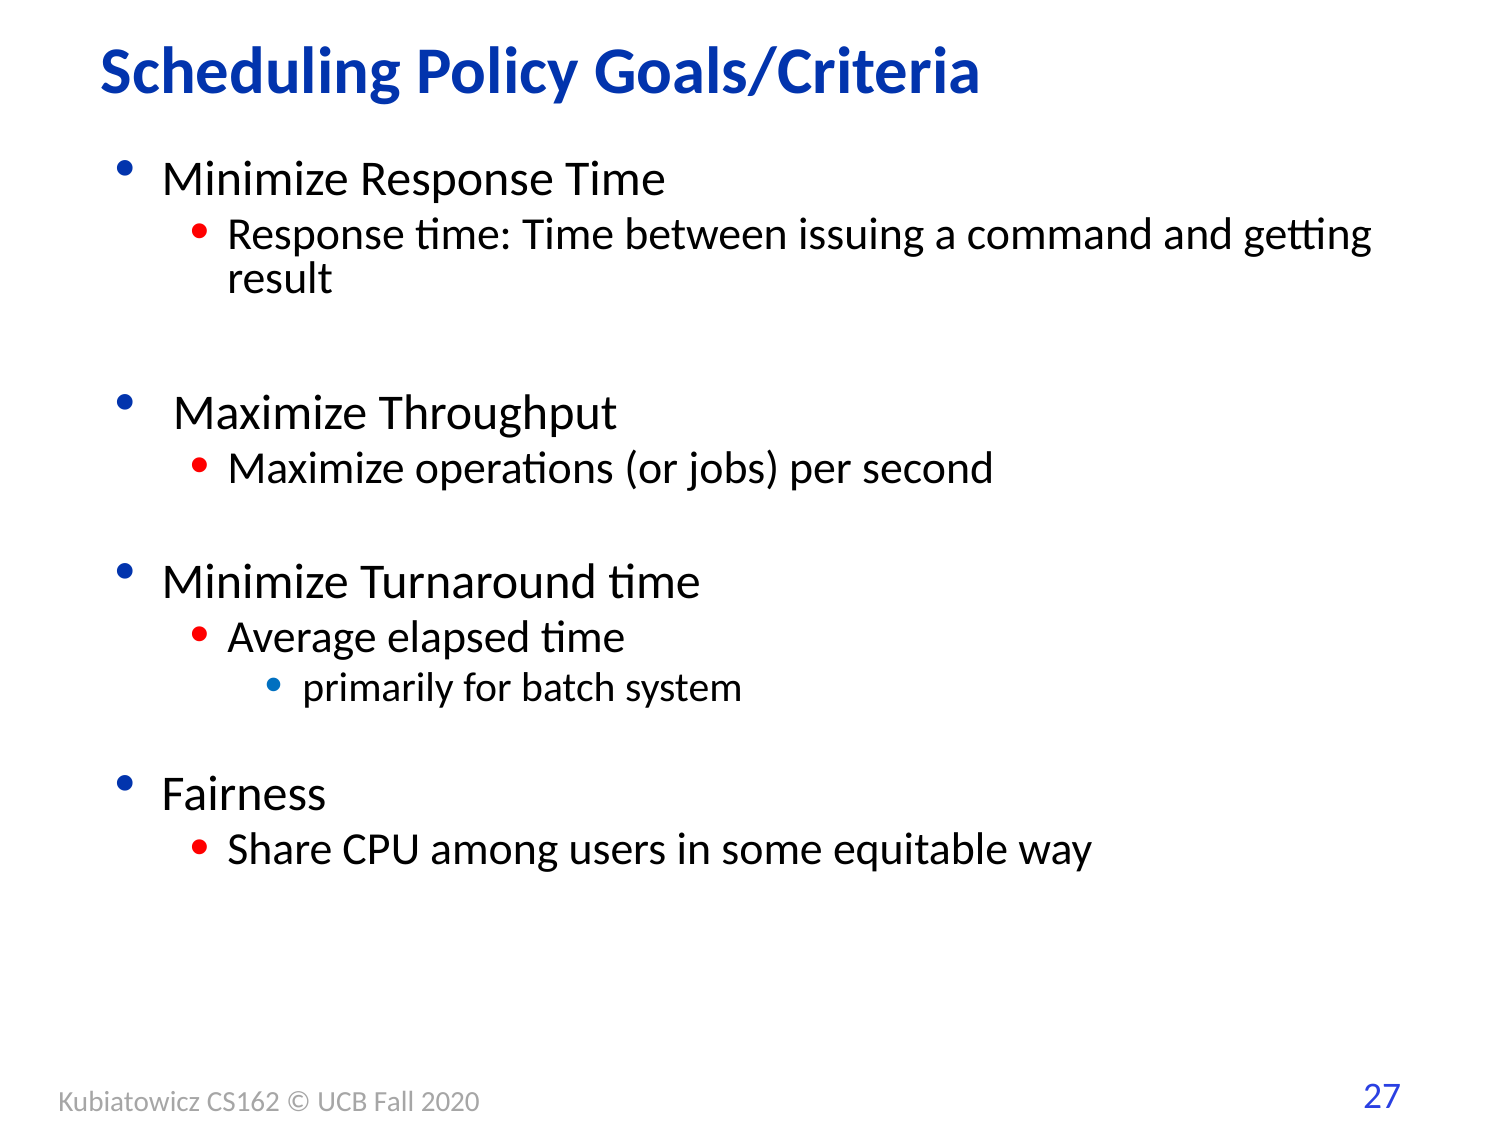

# Scheduling Policy Goals/Criteria
Minimize Response Time
Response time: Time between issuing a command and getting result

 Maximize Throughput
Maximize operations (or jobs) per second

Minimize Turnaround time
Average elapsed time
primarily for batch system

Fairness
Share CPU among users in some equitable way
Kubiatowicz CS162 © UCB Fall 2020